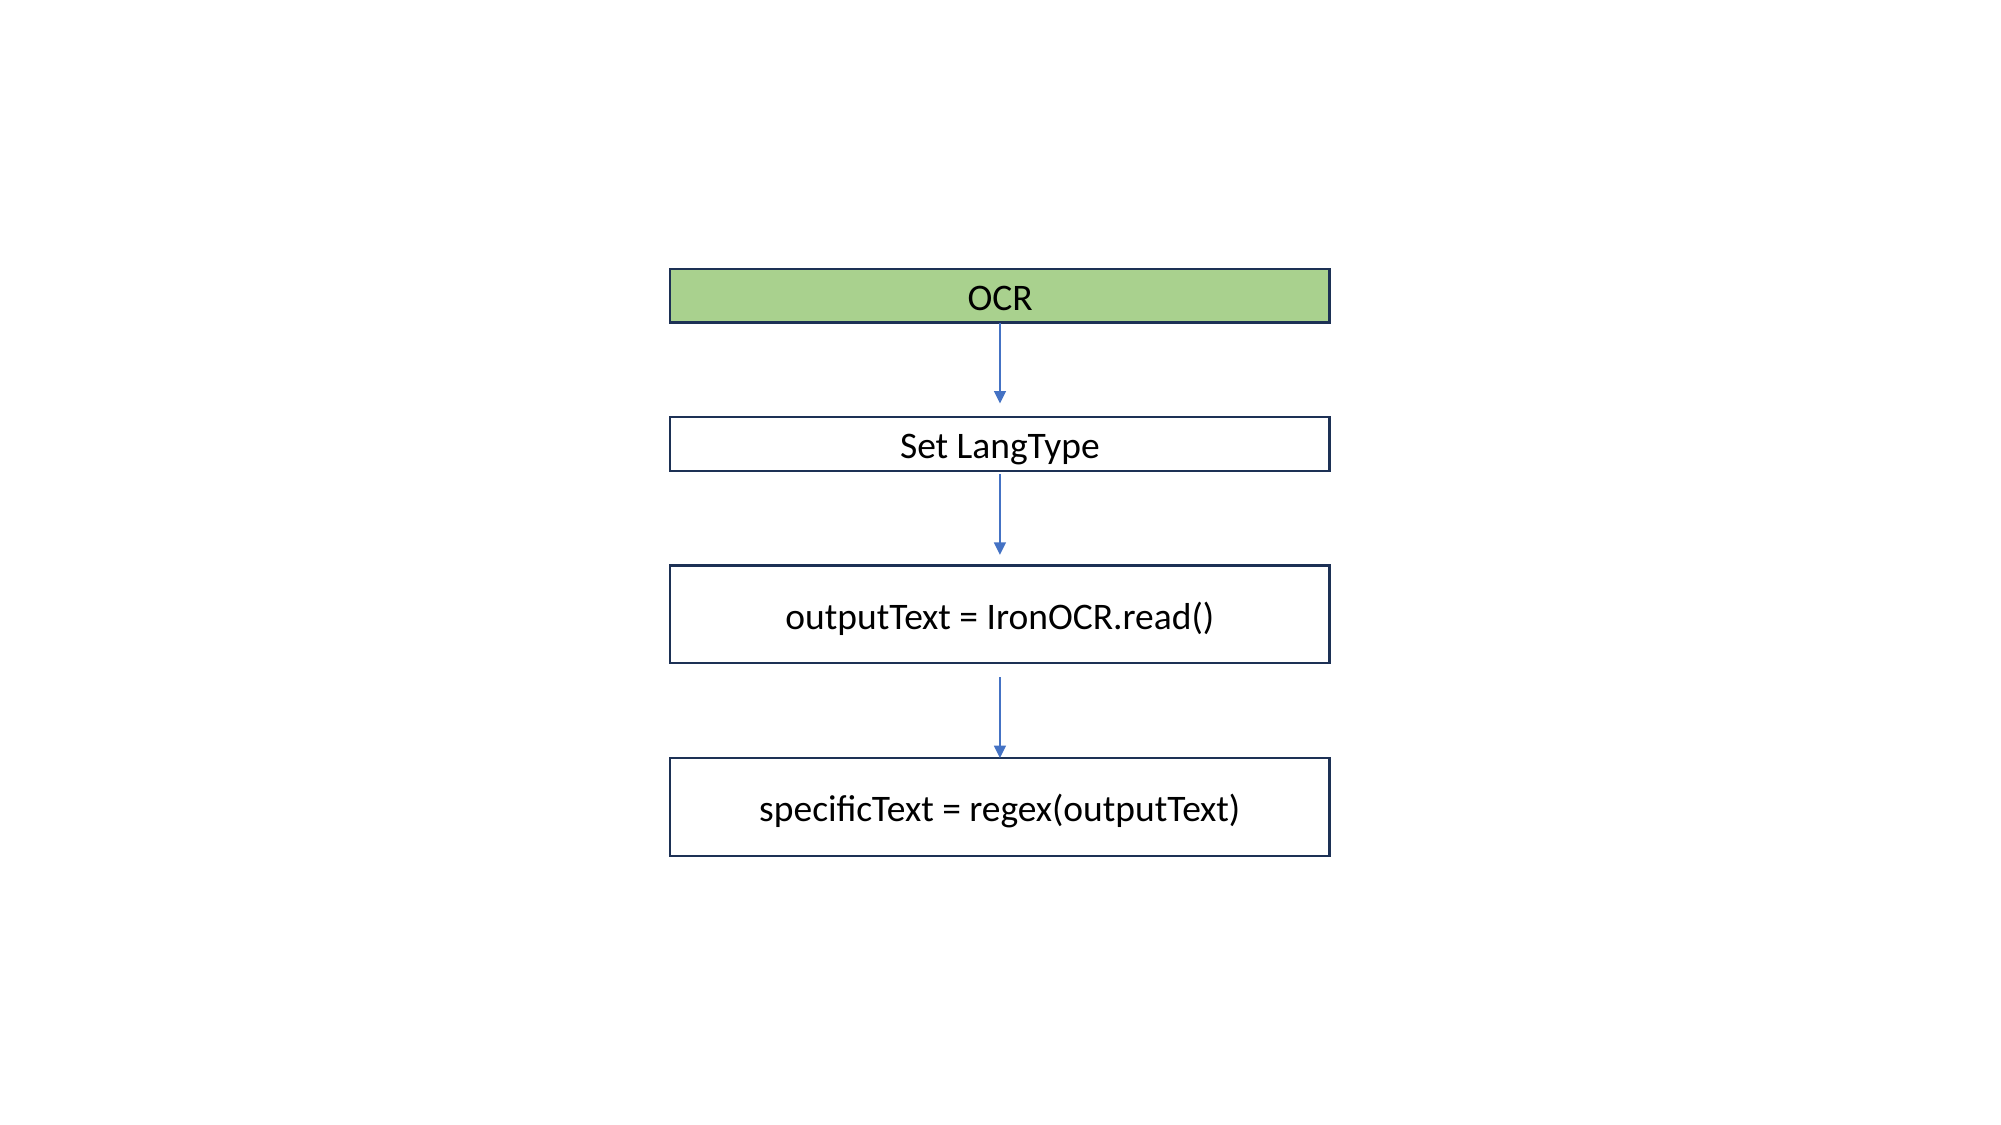

OCR
Set LangType
outputText = IronOCR.read()
specificText = regex(outputText)